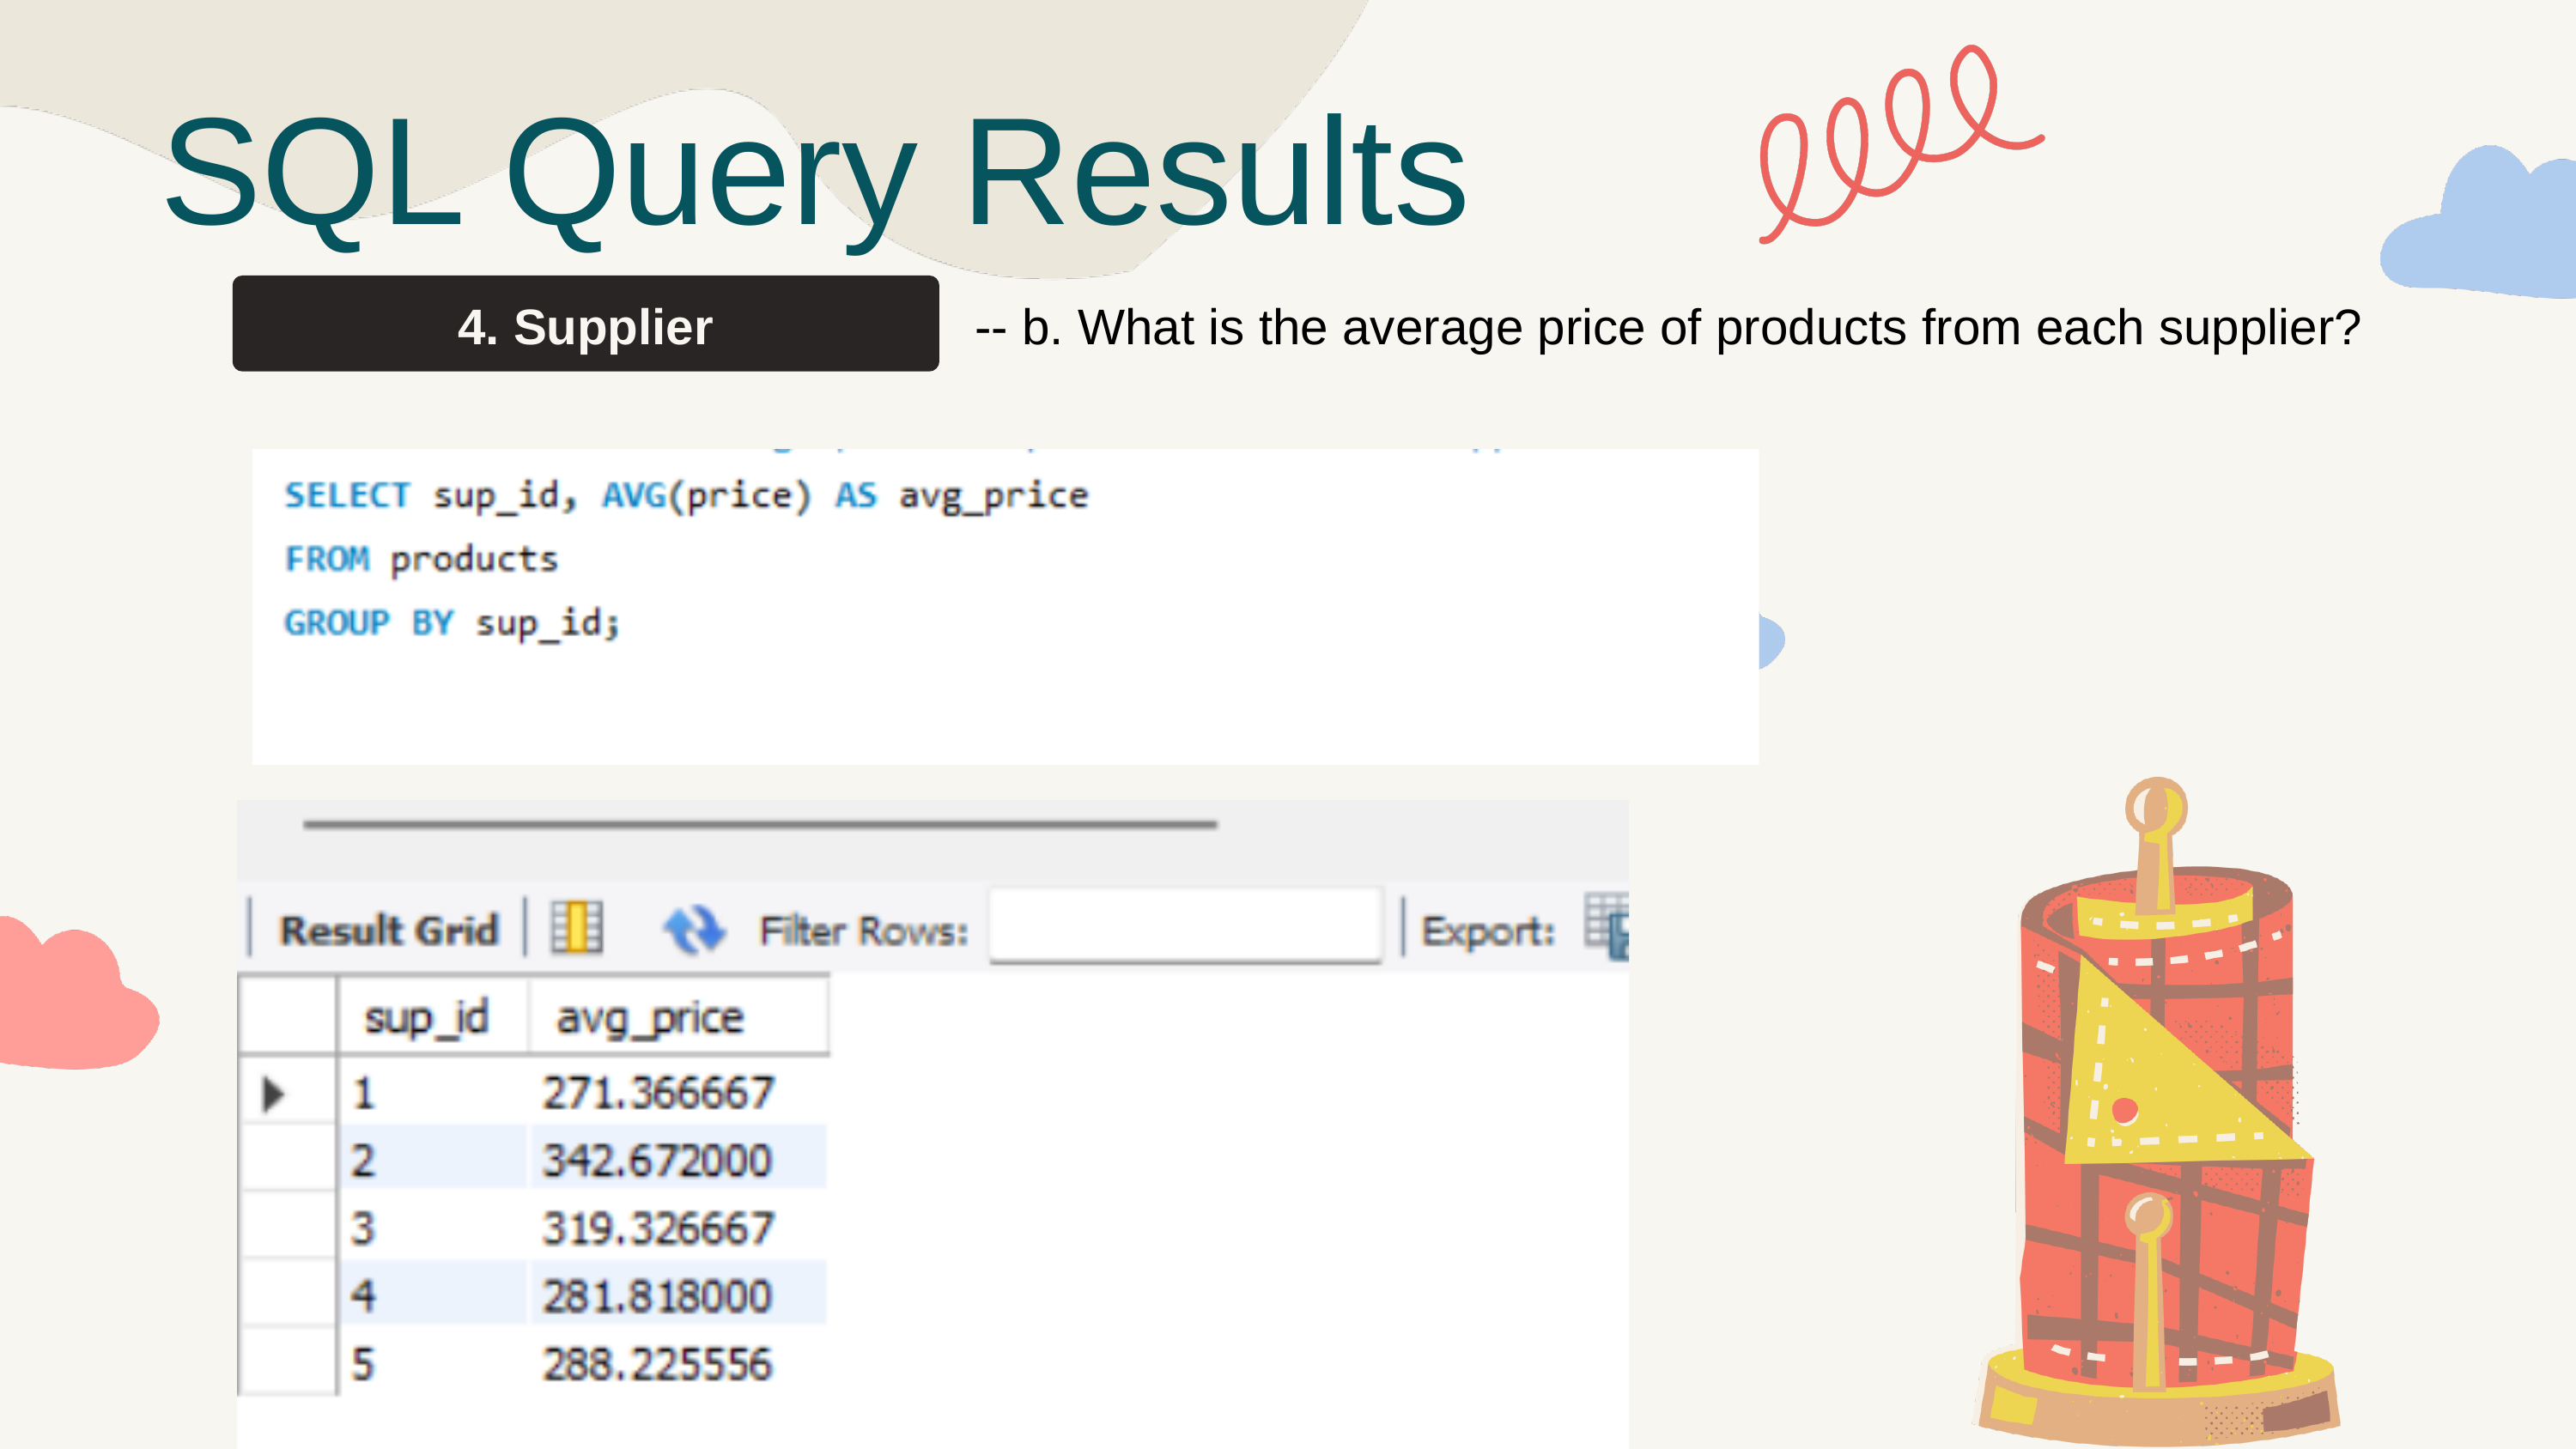

SQL Query Results

4️. Supplier Contribution
-- b. What is the average price of products from each supplier?